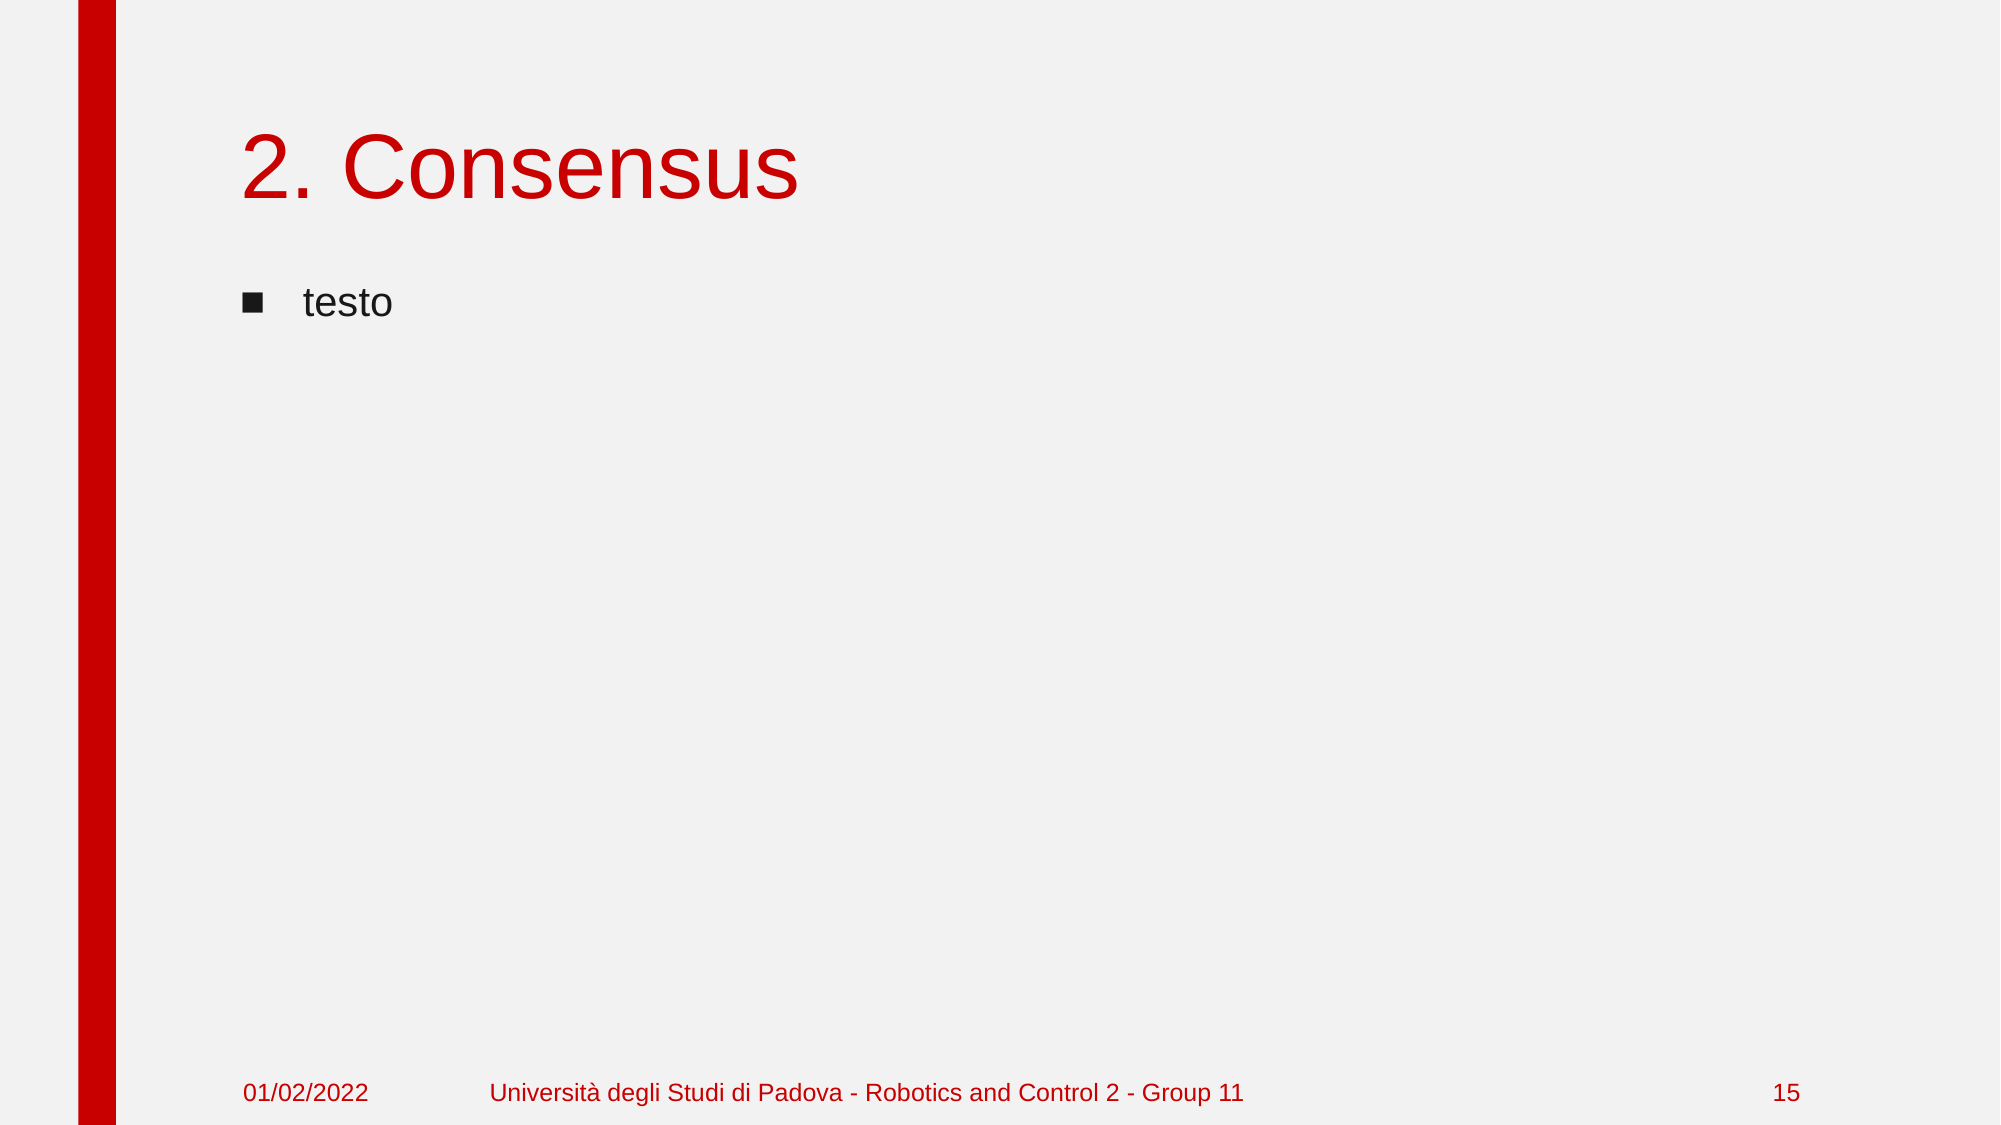

# 2. Consensus
testo
01/02/2022
Università degli Studi di Padova - Robotics and Control 2 - Group 11
15